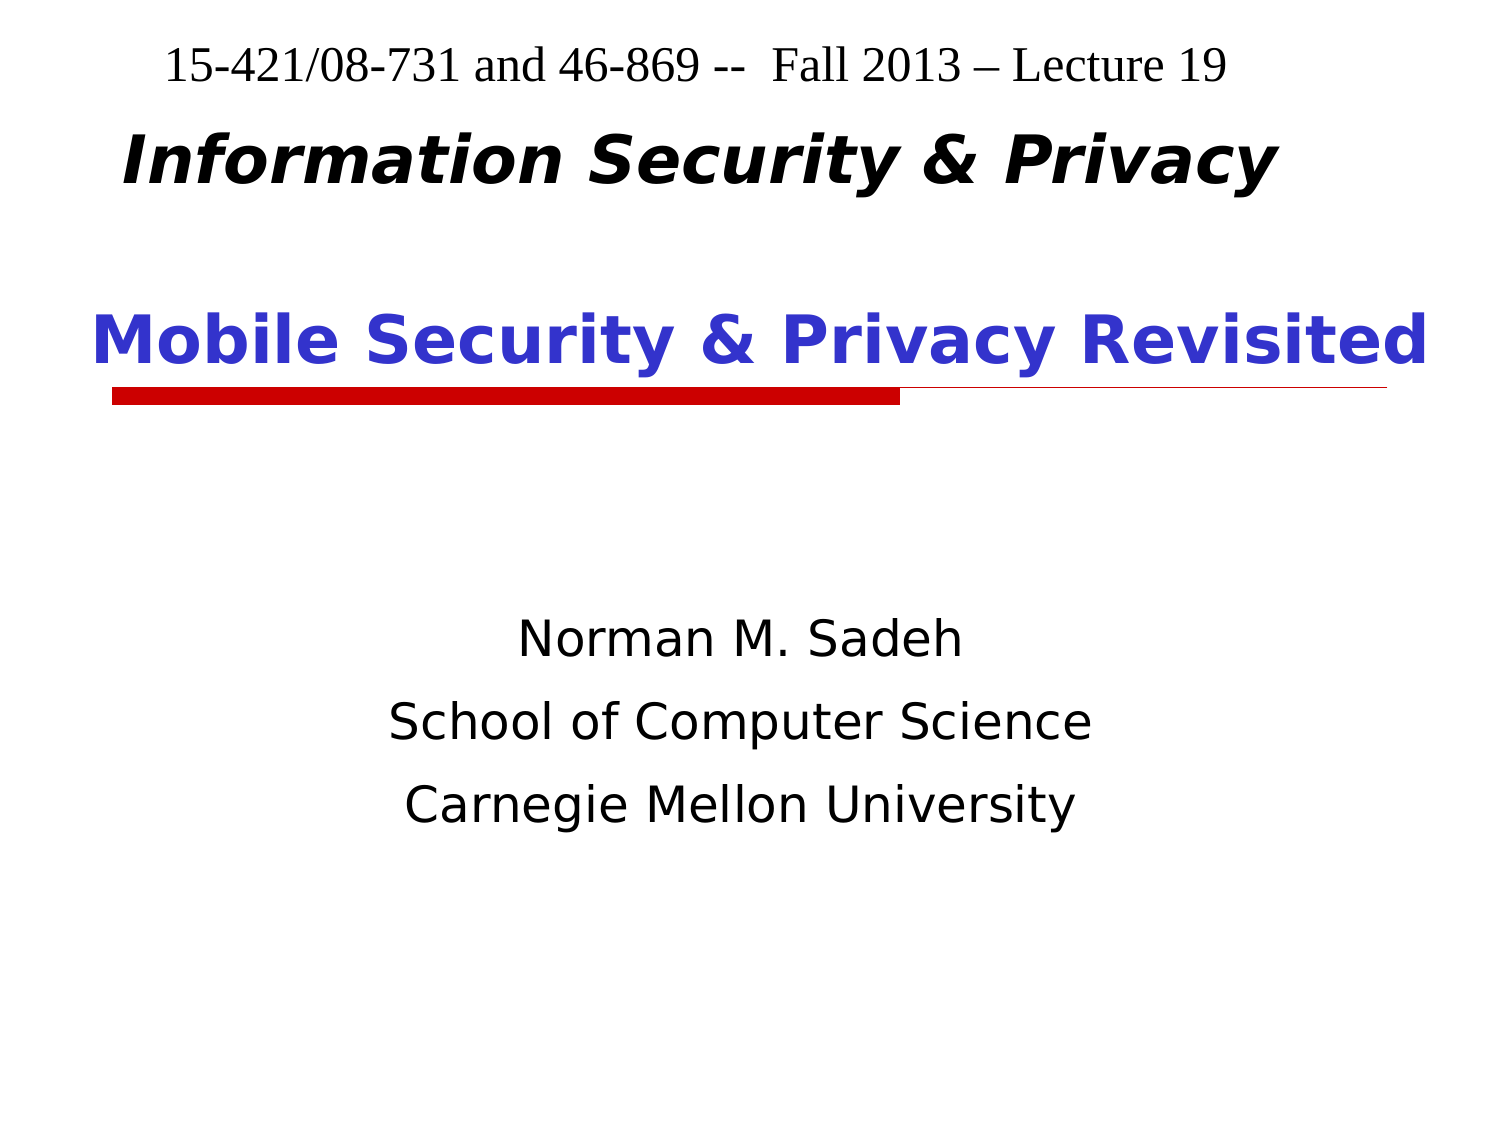

15-421/08-731 and 46-869 --  Fall 2013 – Lecture 19
 Information Security & Privacy
# Mobile Security & Privacy Revisited
Norman M. Sadeh
School of Computer Science
Carnegie Mellon University